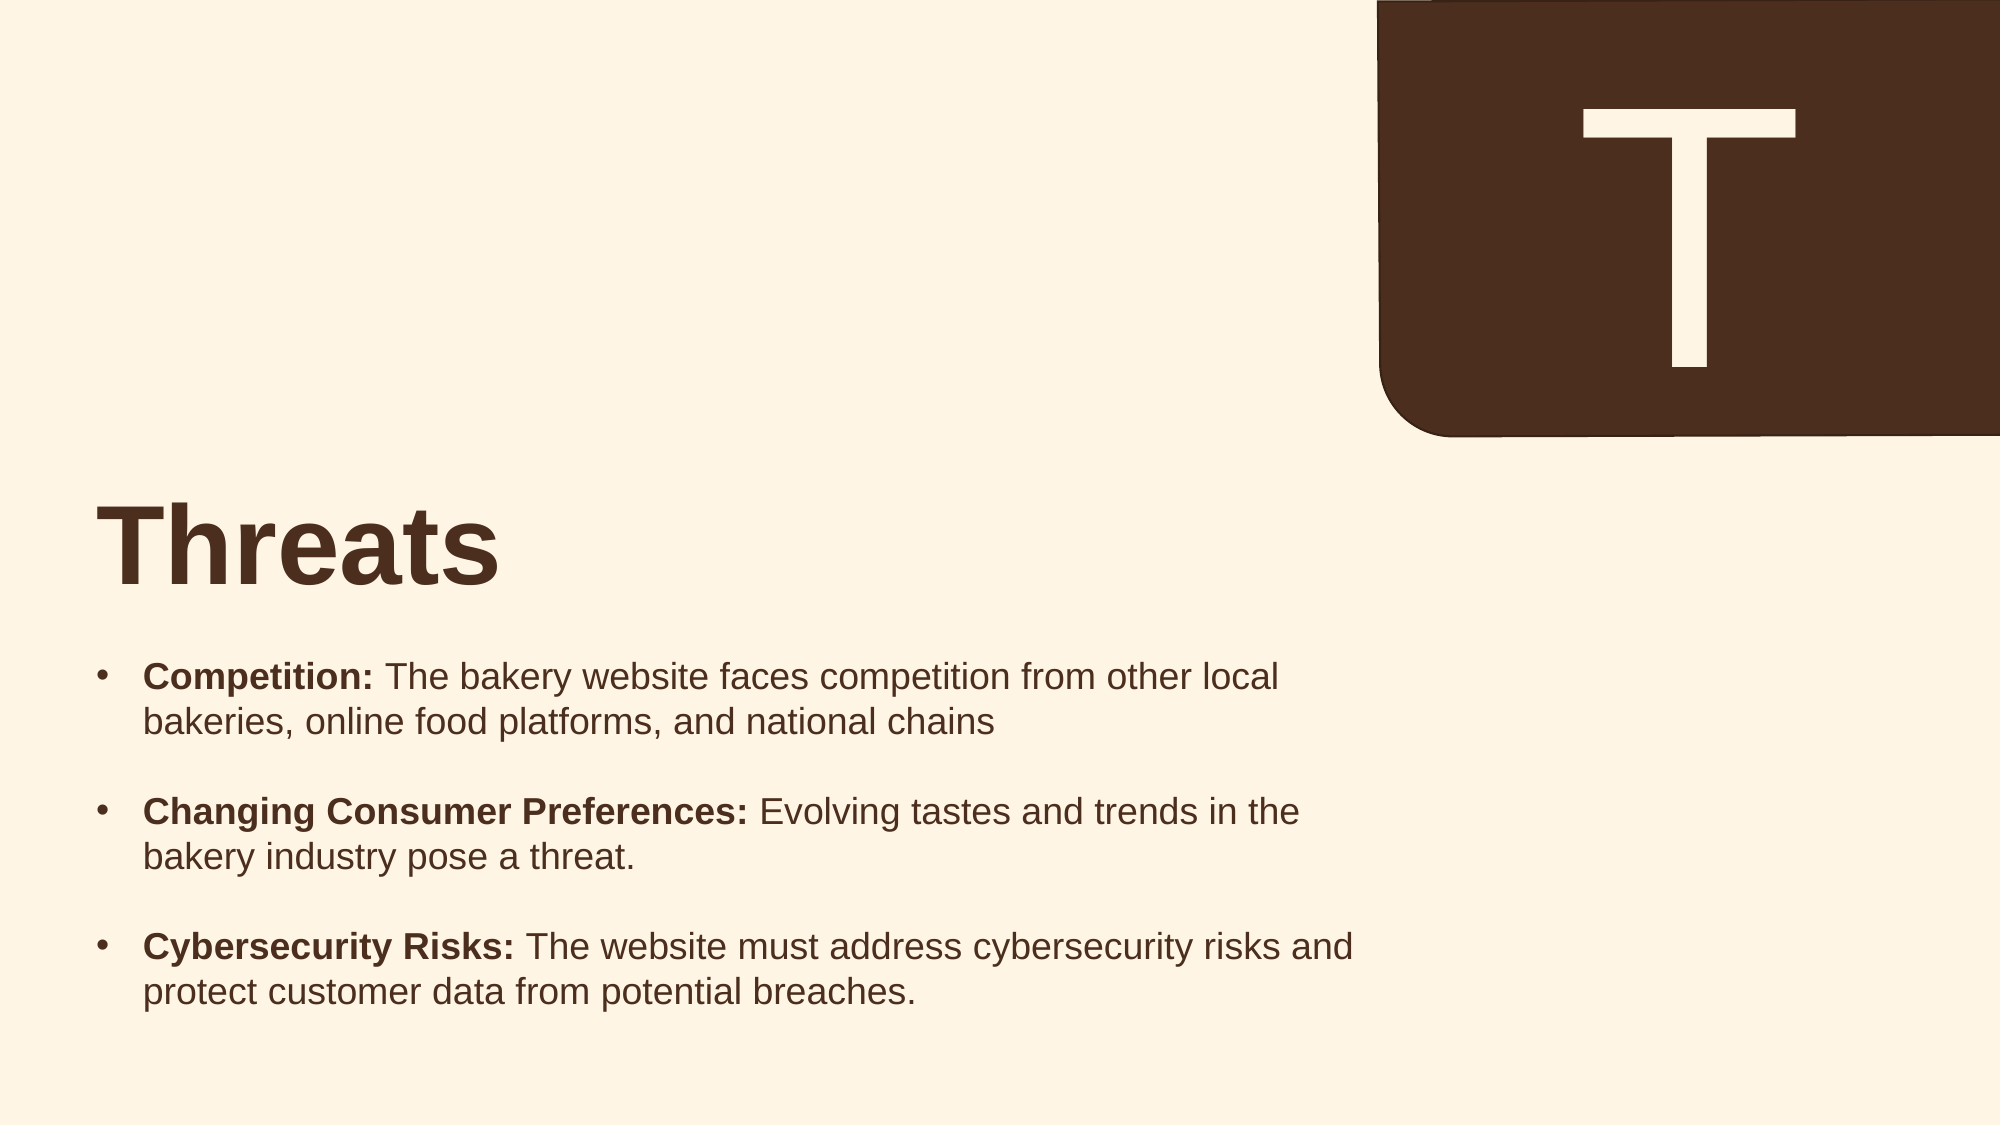

T
Threats

Competition: The bakery website faces competition from other local bakeries, online food platforms, and national chains

Changing Consumer Preferences: Evolving tastes and trends in the bakery industry pose a threat.

Cybersecurity Risks: The website must address cybersecurity risks and protect customer data from potential breaches.
Methodology
Incremental Software Development: Project follows incremental approach for segmented development and testing cycles.

Programming Language and Database: Developed using PHP with MySQL database backend.

Comprehensive Platform Design: System designed as a website for doctor appointments accessible from any internet-connected device.

Operational Modules: Includes modules for user (patient) registration, doctor viewing, appointment scheduling, and payment.

Three-Tier Technical Architecture: Client-side (presentation layer): HTML, CSS, and JavaScript for user-friendly design.

Server-side (application layer): PHP for data processing functions.

Database layer: MySQL for data storage and retrieval.

Security Measures: Role-based access control, data encryption, and regular data backups ensure privacy and confidentiality of patient data.